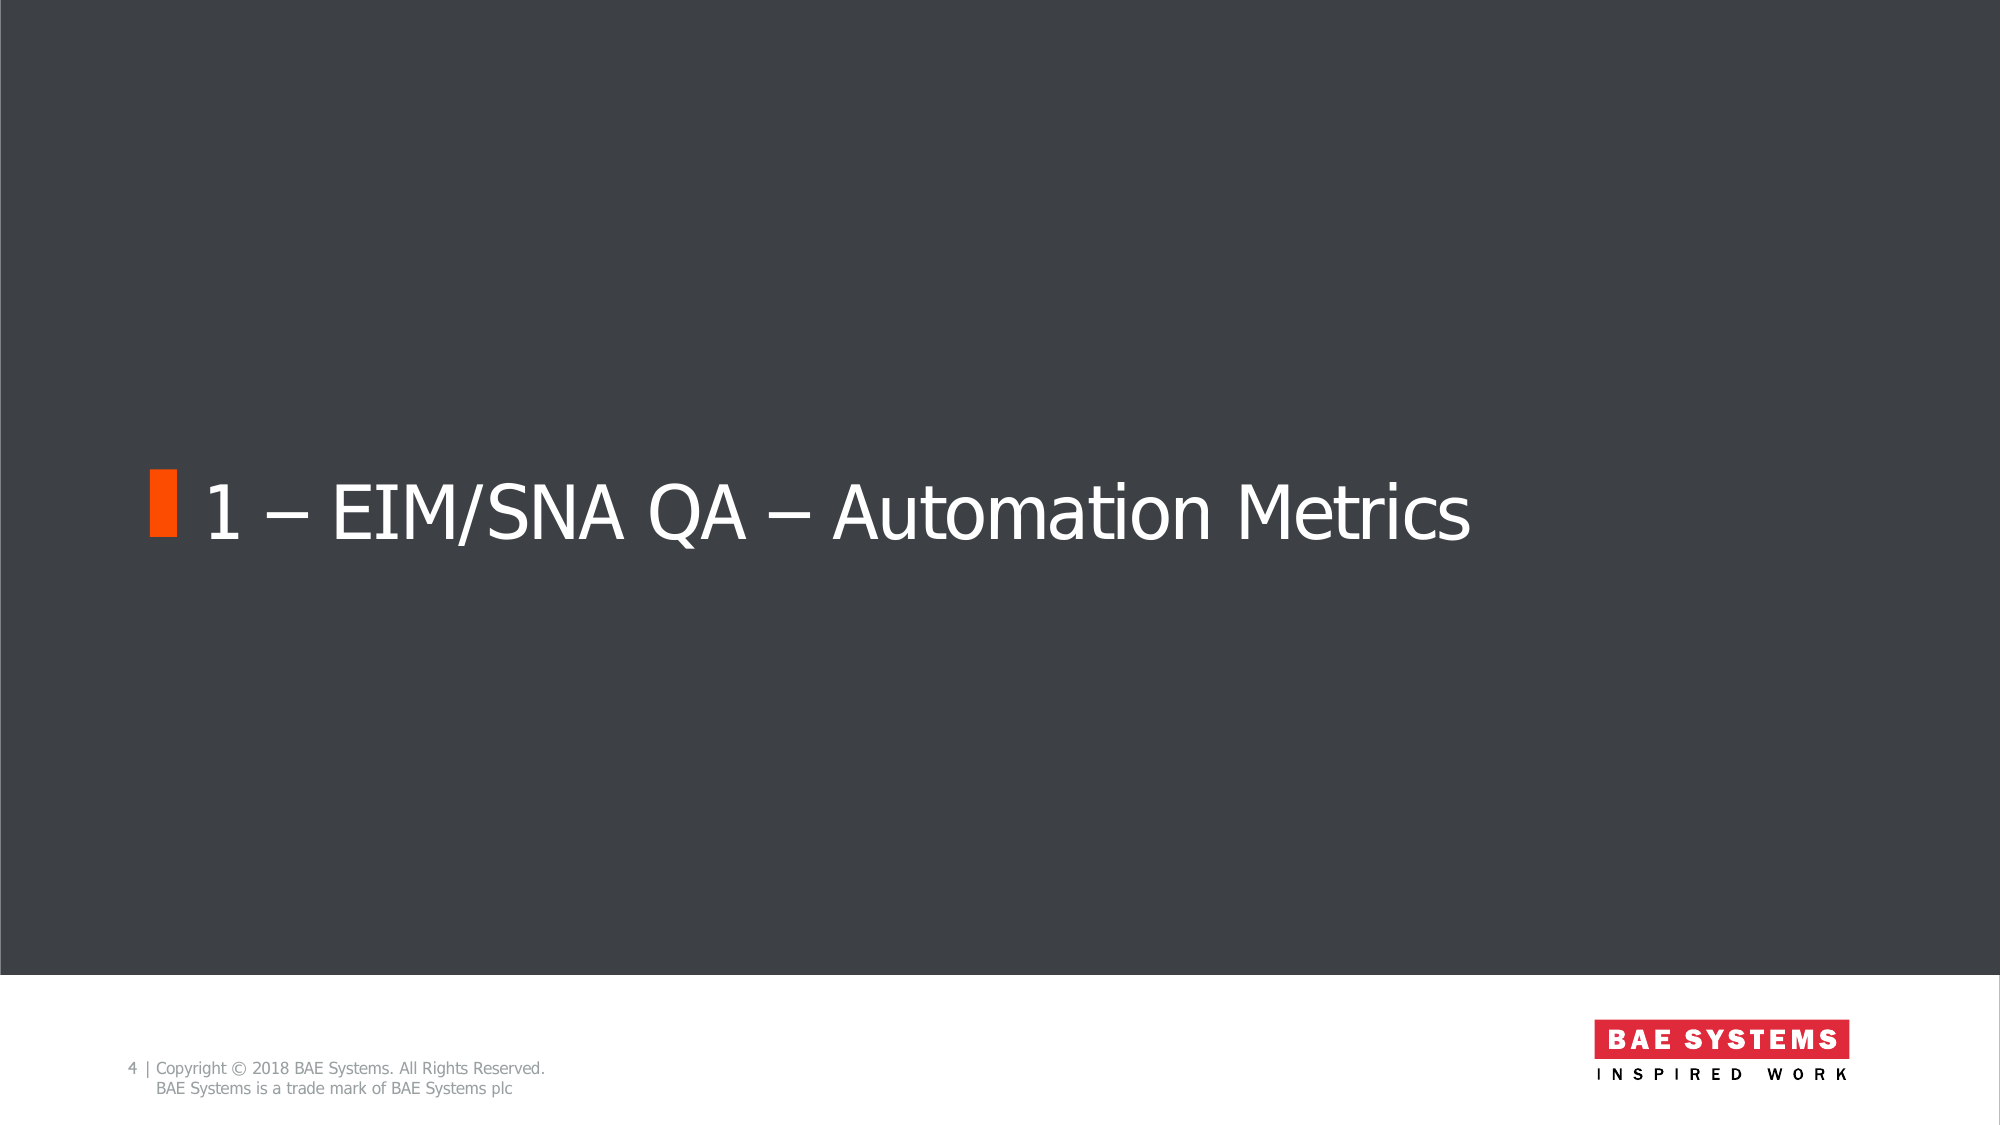

# 1 – EIM/SNA QA – Automation Metrics